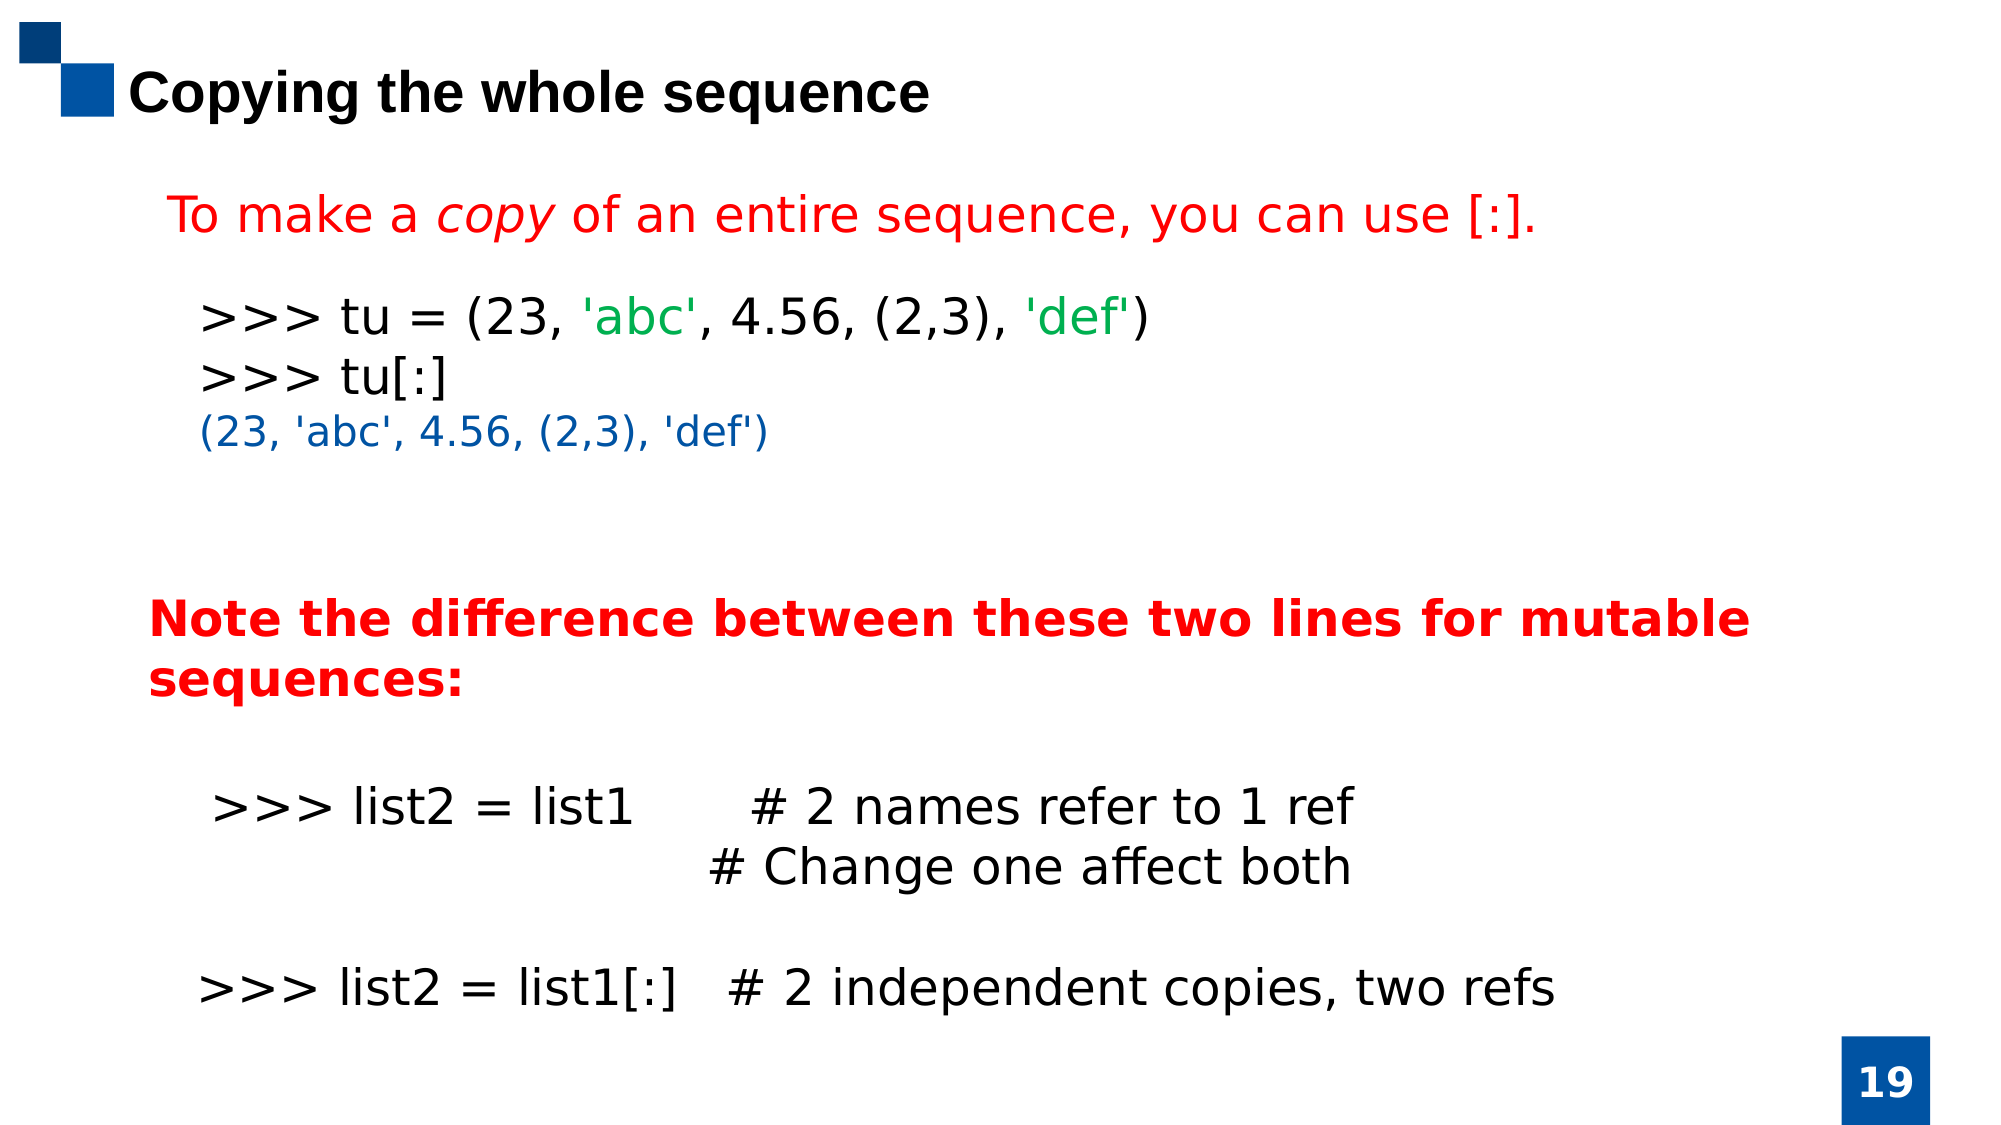

Copying the whole sequence
To make a copy of an entire sequence, you can use [:].
>>> tu = (23, 'abc', 4.56, (2,3), 'def')
>>> tu[:]
(23, 'abc', 4.56, (2,3), 'def')
Note the difference between these two lines for mutable
sequences:
>>> list2 = list1       # 2 names refer to 1 ref
                               # Change one affect both
>>> list2 = list1[:]   # 2 independent copies, two refs
19